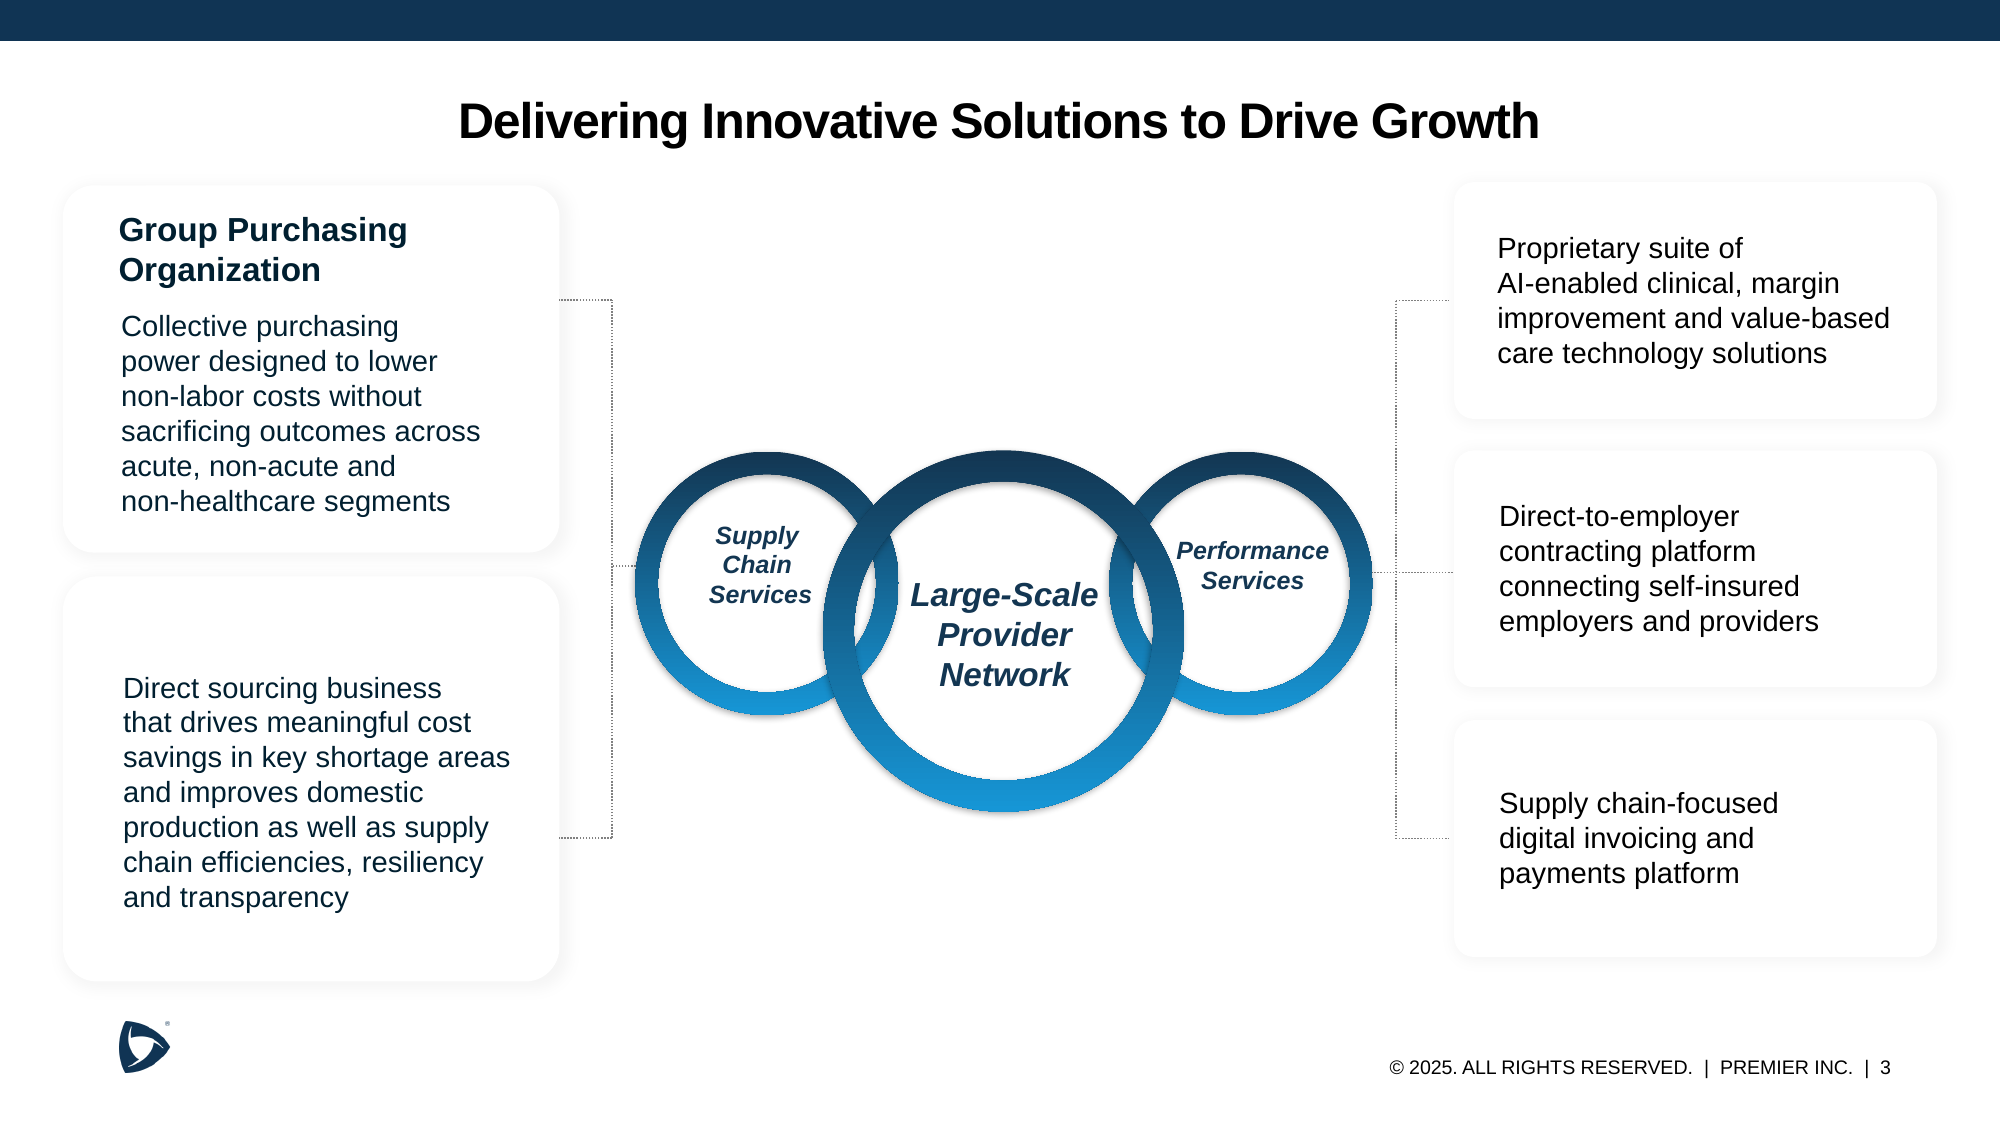

# Delivering Innovative Solutions to Drive Growth

Group Purchasing
Organization
Proprietary suite of
AI-enabled clinical, margin improvement and value-based care technology solutions
Collective purchasing
power designed to lower
non-labor costs without sacrificing outcomes across acute, non-acute and
non-healthcare segments
This slide shows how each primary component of Premier can be shown together, while staying in the overarching branded powerpoint deck.

Direct-to-employer
contracting platform connecting self-insured employers and providers
Supply
Chain
Services
Performance Services
Large-Scale Provider Network

Direct sourcing business
that drives meaningful cost savings in key shortage areas and improves domestic production as well as supply chain efficiencies, resiliency and transparency

Supply chain-focused
digital invoicing and
payments platform